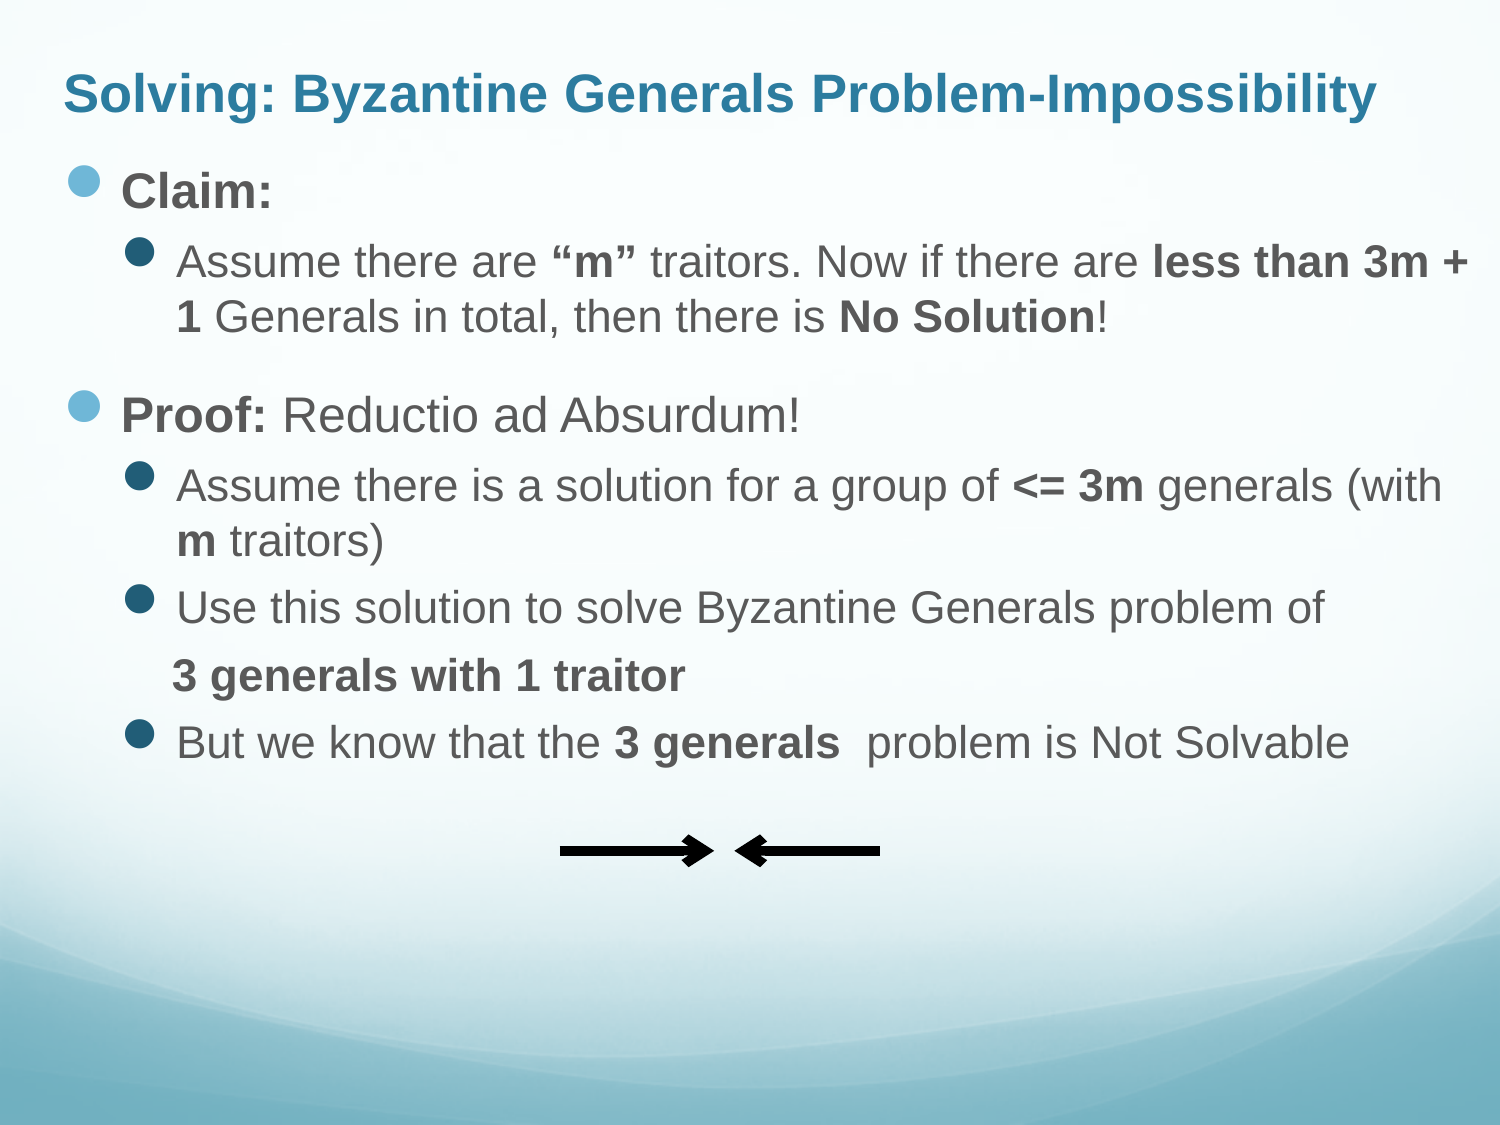

# Solving: Byzantine Generals Problem-Impossibility
Claim:
Assume there are “m” traitors. Now if there are less than 3m + 1 Generals in total, then there is No Solution!
Proof: Reductio ad Absurdum!
Assume there is a solution for a group of <= 3m generals (with m traitors)
Use this solution to solve Byzantine Generals problem of
    3 generals with 1 traitor
But we know that the 3 generals  problem is Not Solvable